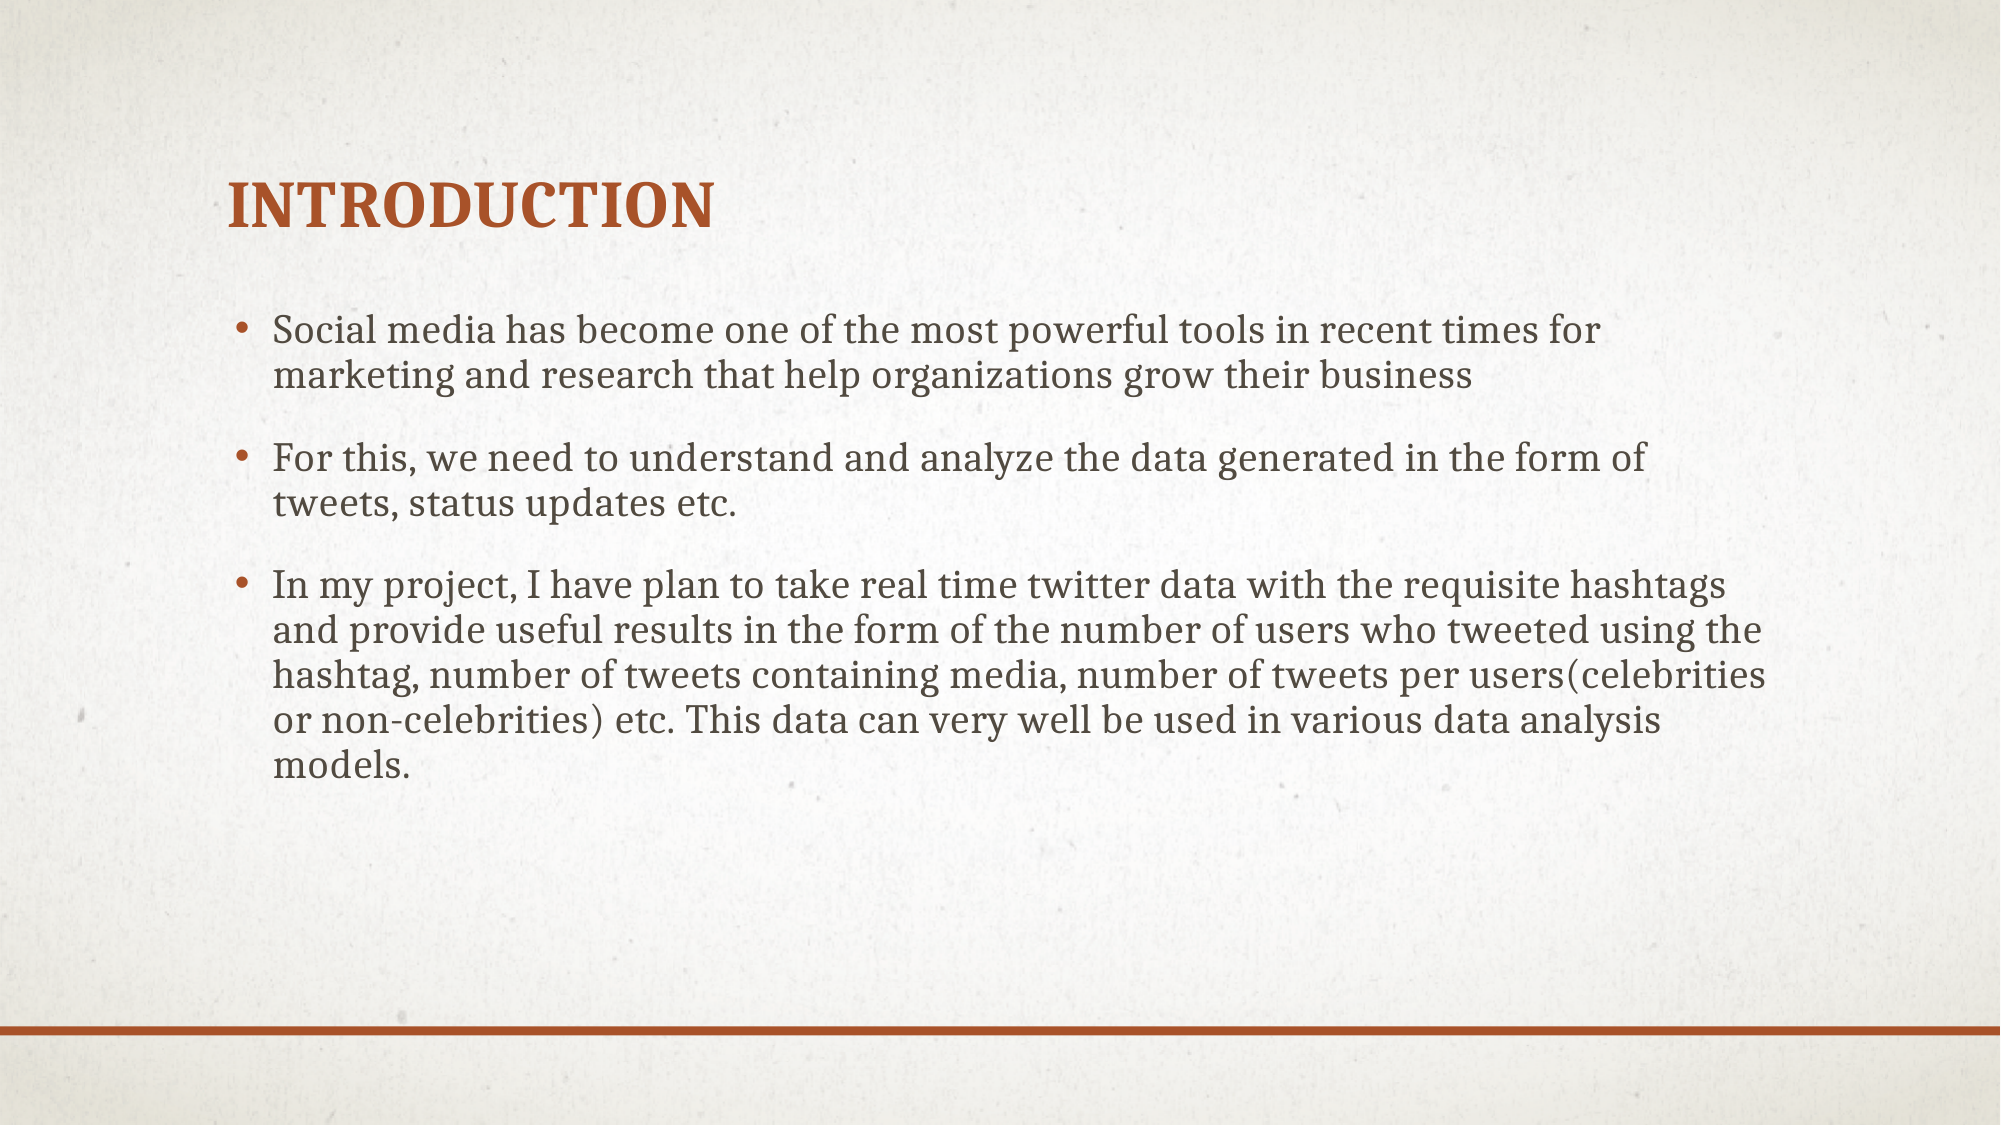

# Introduction
Social media has become one of the most powerful tools in recent times for marketing and research that help organizations grow their business
For this, we need to understand and analyze the data generated in the form of tweets, status updates etc.
In my project, I have plan to take real time twitter data with the requisite hashtags and provide useful results in the form of the number of users who tweeted using the hashtag, number of tweets containing media, number of tweets per users(celebrities or non-celebrities) etc. This data can very well be used in various data analysis models.